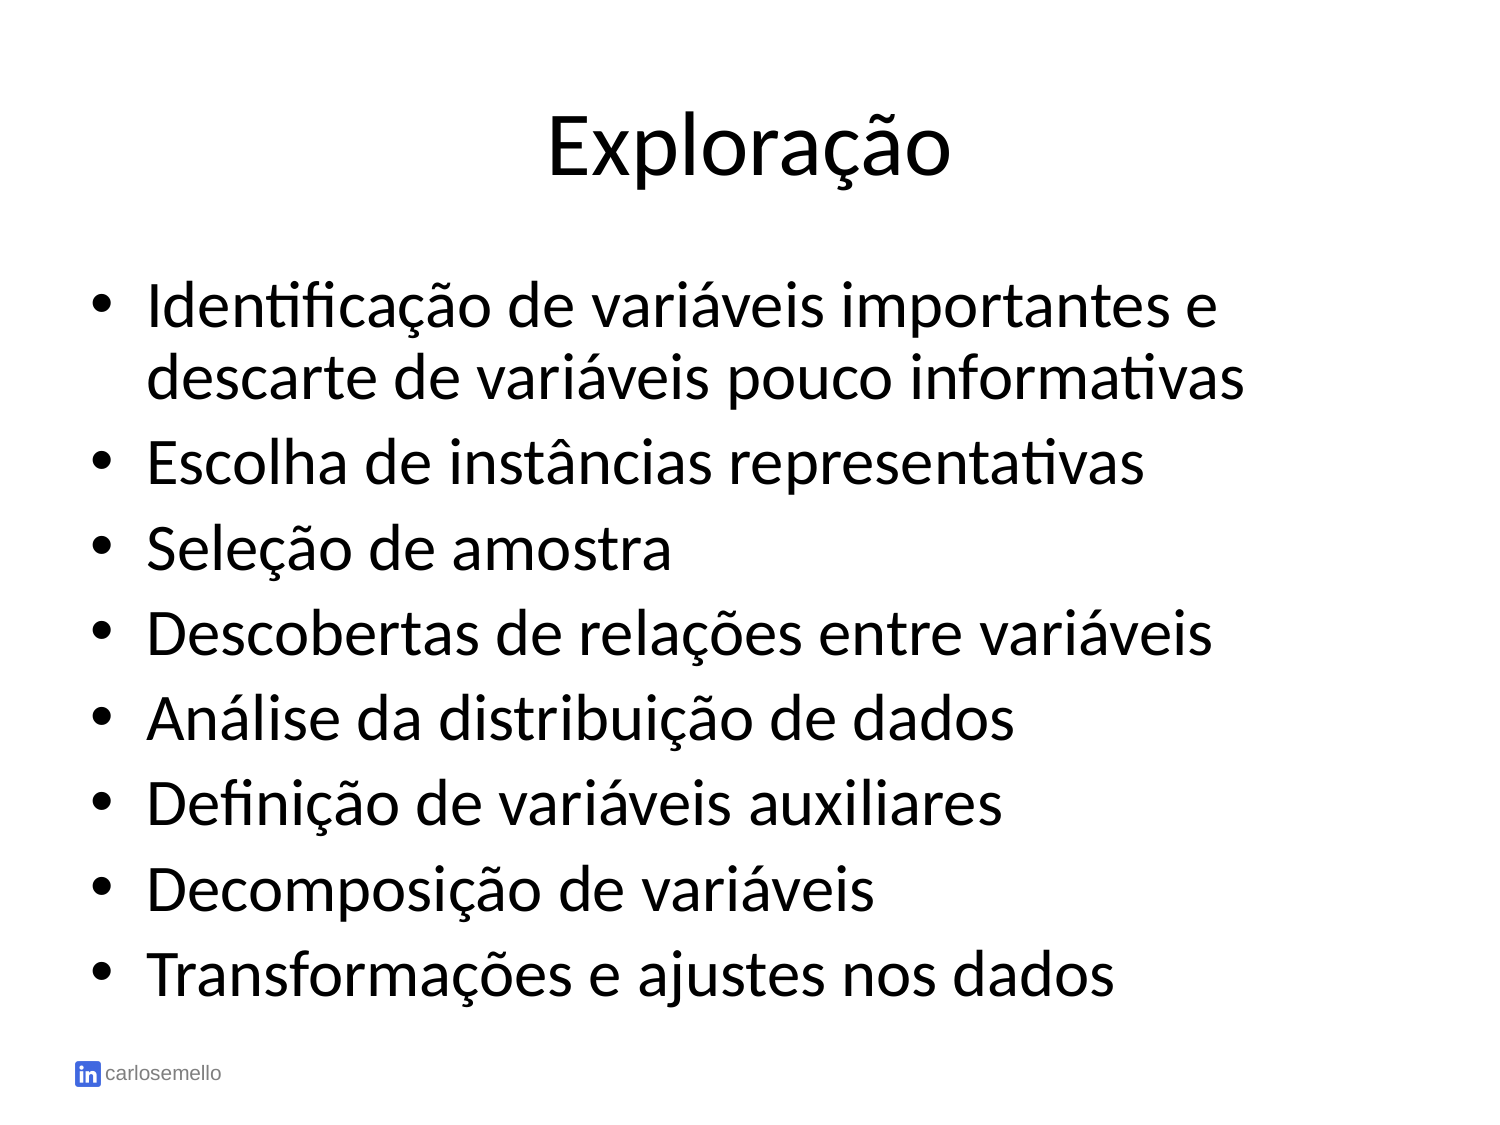

# Exploração
Identificação de variáveis importantes e descarte de variáveis pouco informativas
Escolha de instâncias representativas
Seleção de amostra
Descobertas de relações entre variáveis
Análise da distribuição de dados
Definição de variáveis auxiliares
Decomposição de variáveis
Transformações e ajustes nos dados